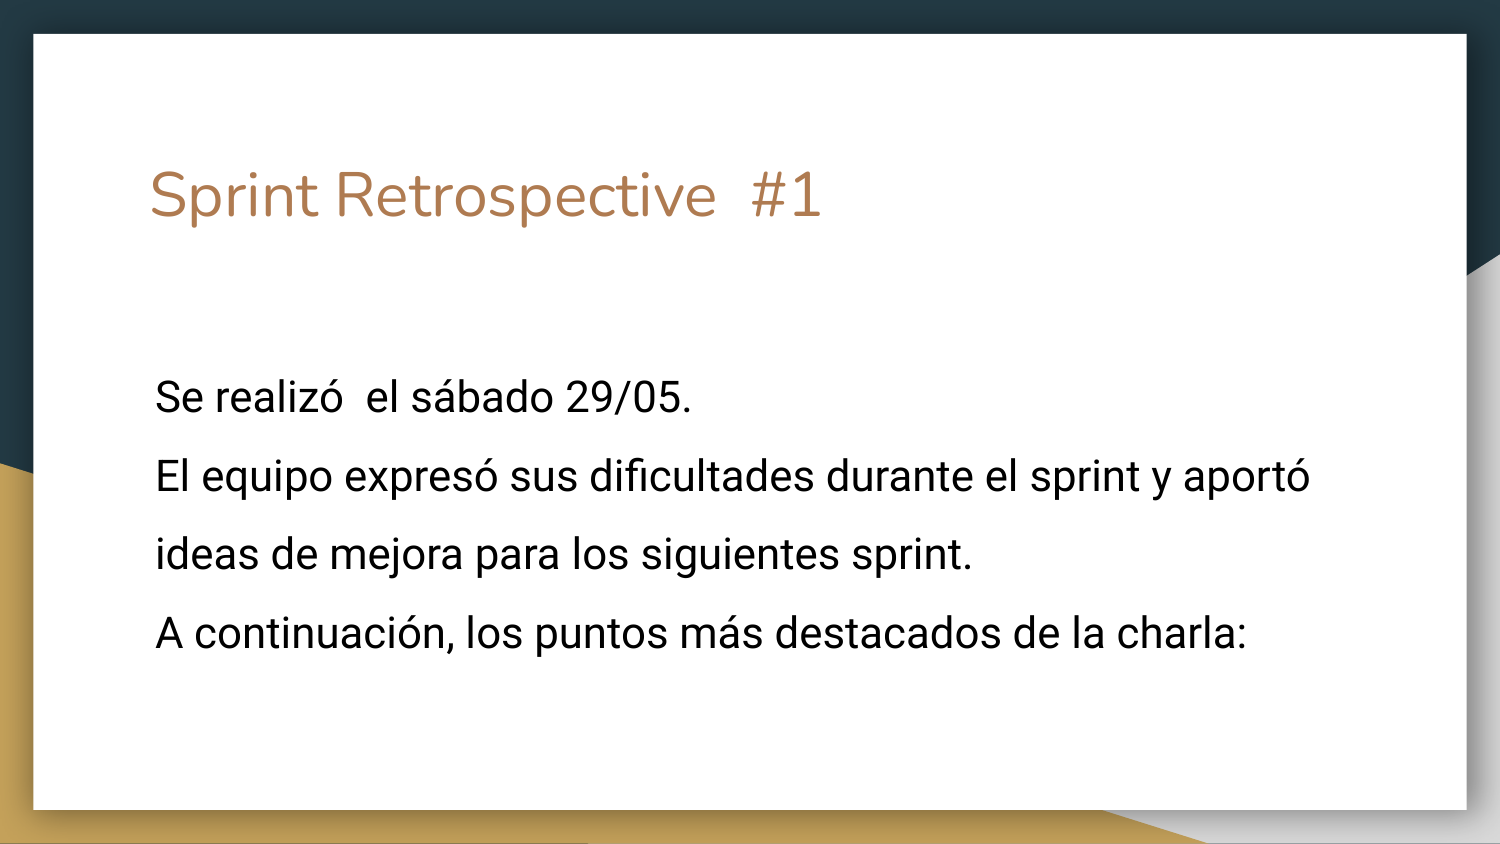

# Sprint Retrospective  #1
Se realizó  el sábado 29/05.
El equipo expresó sus dificultades durante el sprint y aportó ideas de mejora para los siguientes sprint.
A continuación, los puntos más destacados de la charla: